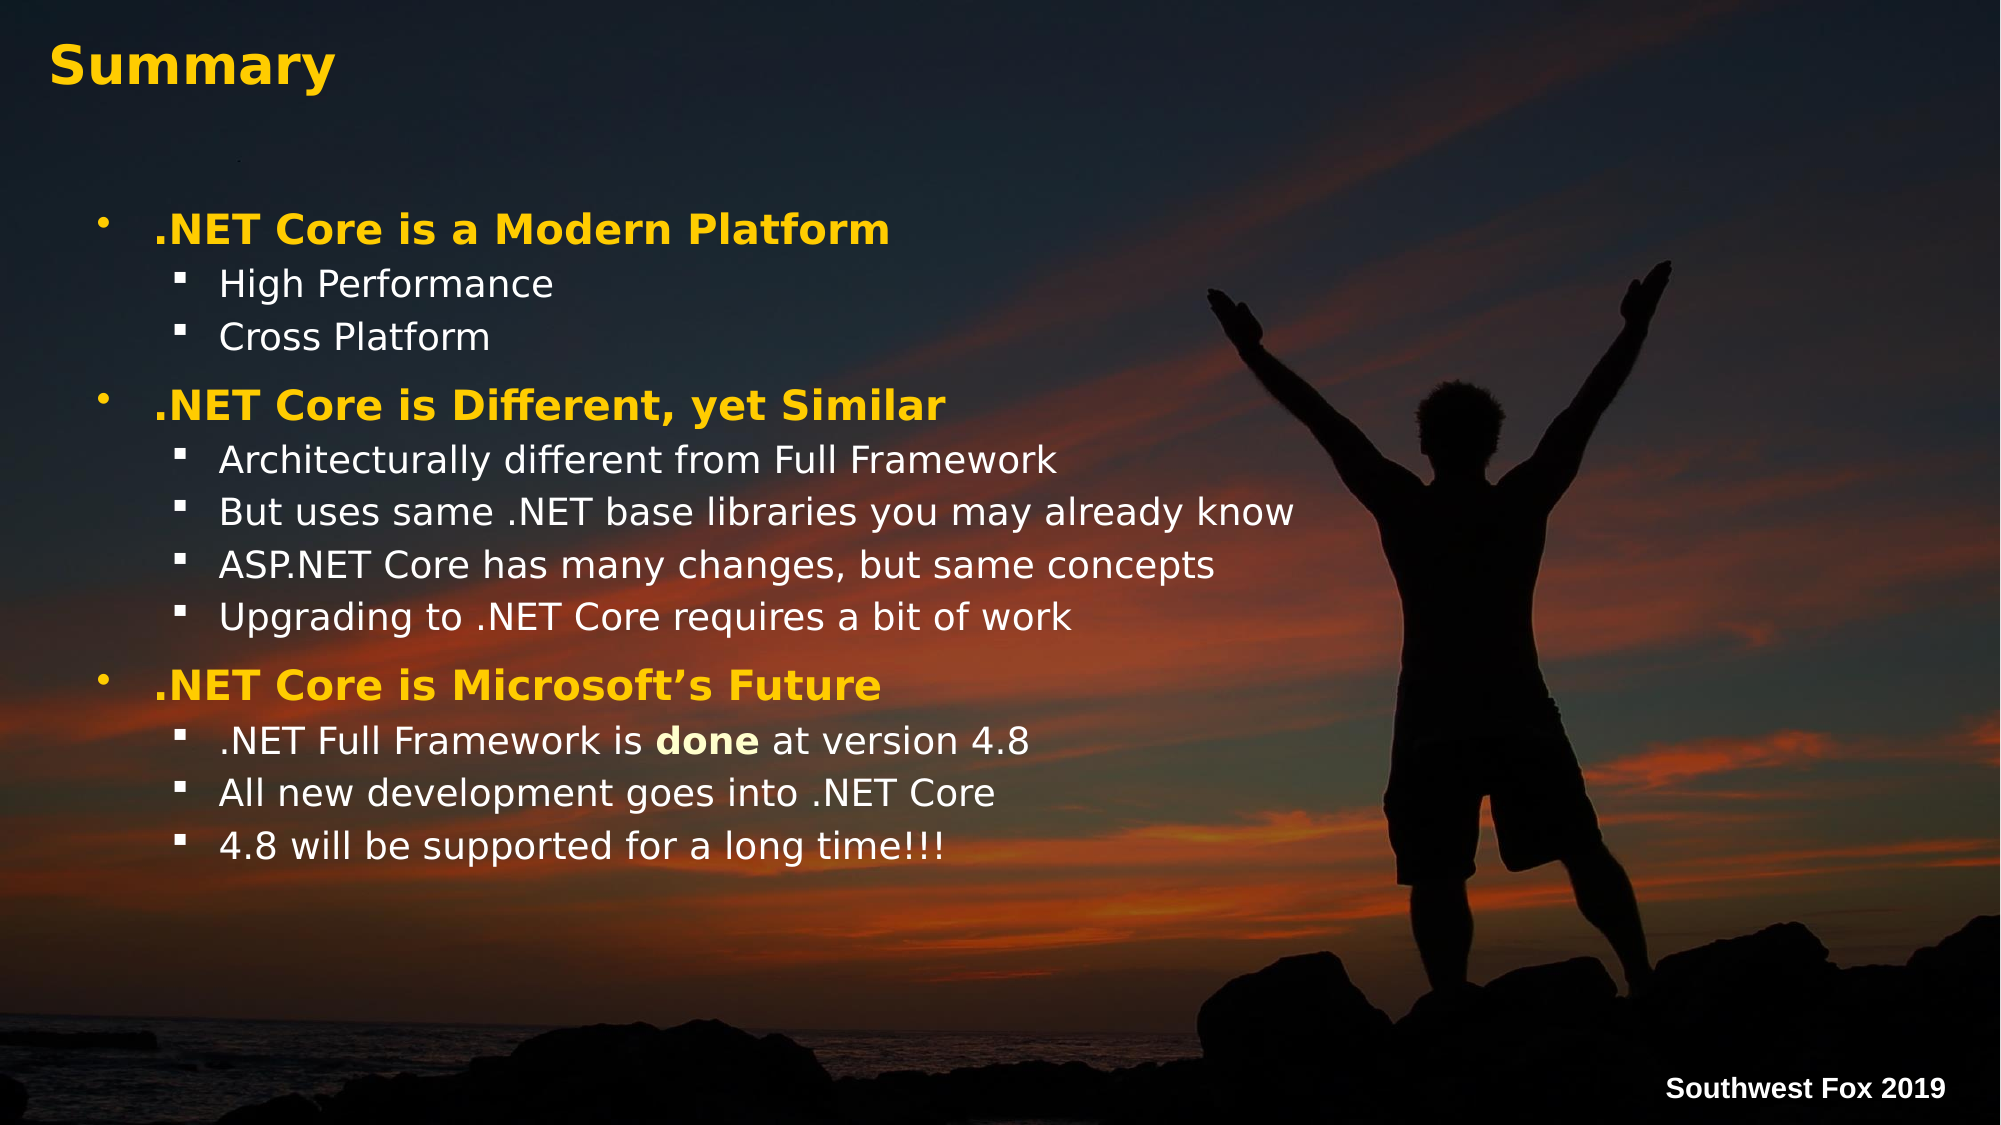

# Summary
.NET Core is a Modern Platform
High Performance
Cross Platform
.NET Core is Different, yet Similar
Architecturally different from Full Framework
But uses same .NET base libraries you may already know
ASP.NET Core has many changes, but same concepts
Upgrading to .NET Core requires a bit of work
.NET Core is Microsoft’s Future
.NET Full Framework is done at version 4.8
All new development goes into .NET Core
4.8 will be supported for a long time!!!